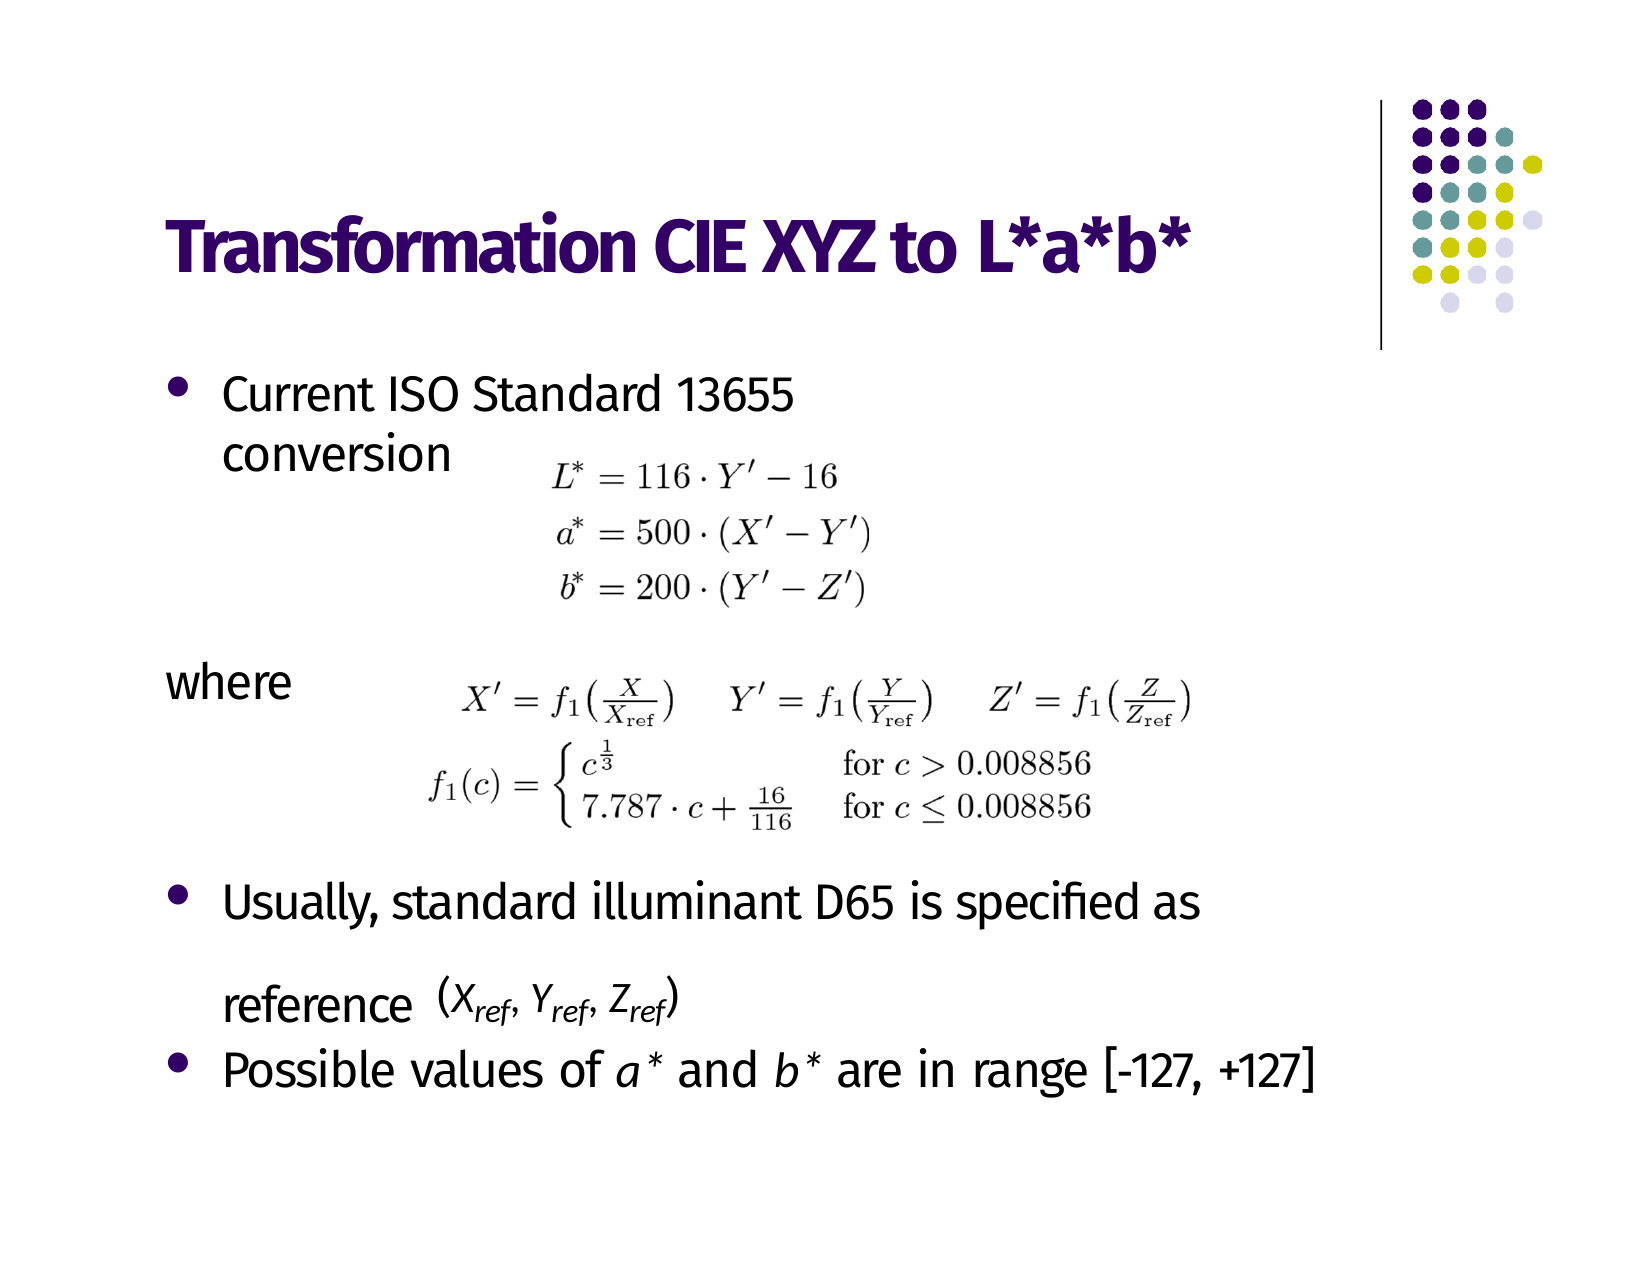

# Transformation CIE XYZ to L*a*b*
Current ISO Standard 13655 conversion

where

Usually, standard illuminant D65 is specified as reference  (Xref, Yref, Zref)
Possible values of a* and b* are in range [‐127, +127]